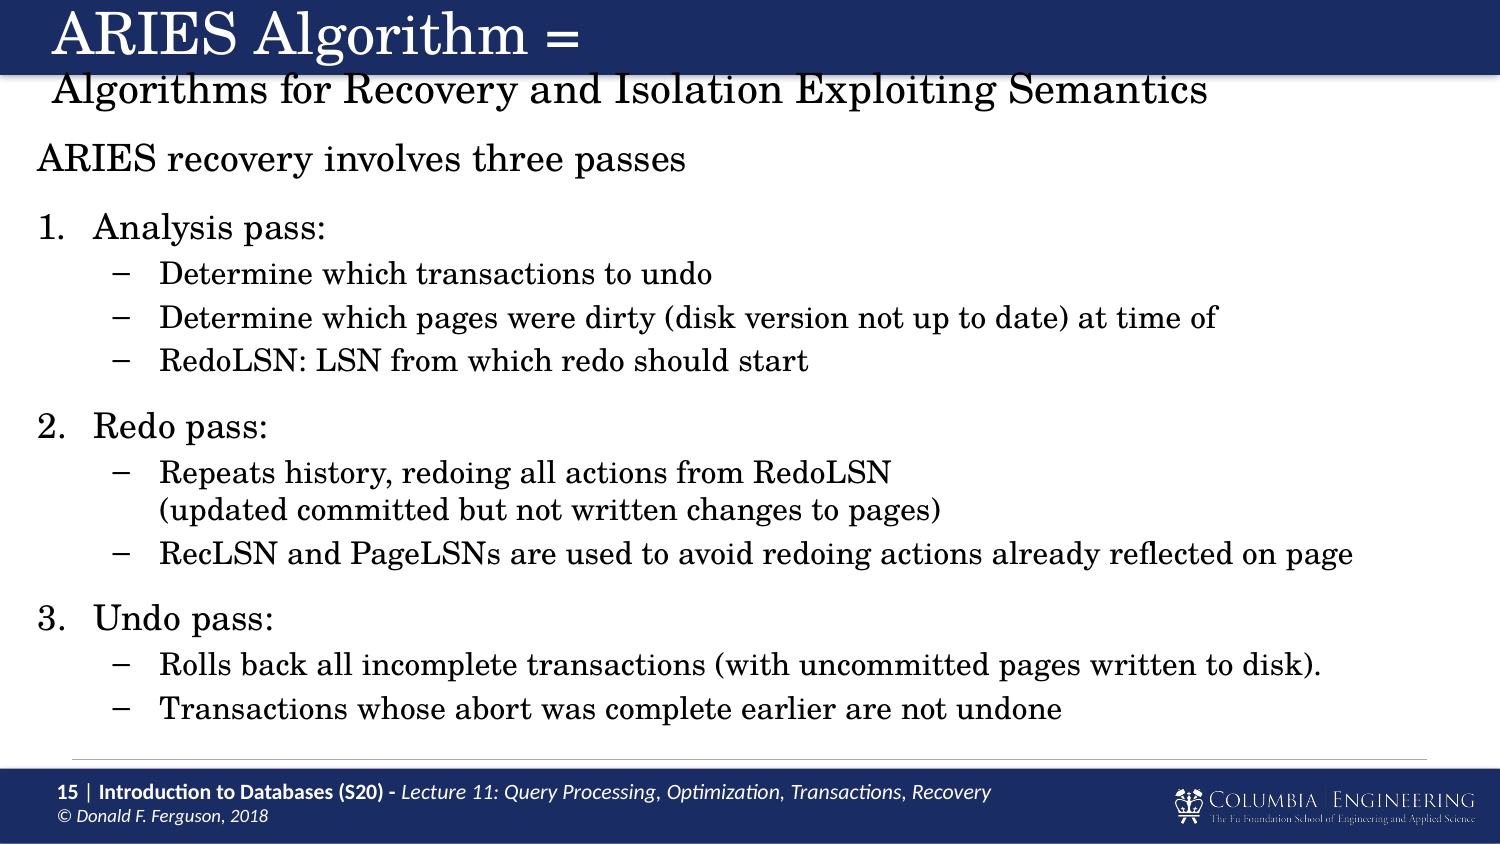

# ARIES Algorithm = Algorithms for Recovery and Isolation Exploiting Semantics
ARIES recovery involves three passes
Analysis pass:
Determine which transactions to undo
Determine which pages were dirty (disk version not up to date) at time of
RedoLSN: LSN from which redo should start
Redo pass:
Repeats history, redoing all actions from RedoLSN
(updated committed but not written changes to pages)
RecLSN and PageLSNs are used to avoid redoing actions already reflected on page
Undo pass:
Rolls back all incomplete transactions (with uncommitted pages written to disk).
Transactions whose abort was complete earlier are not undone